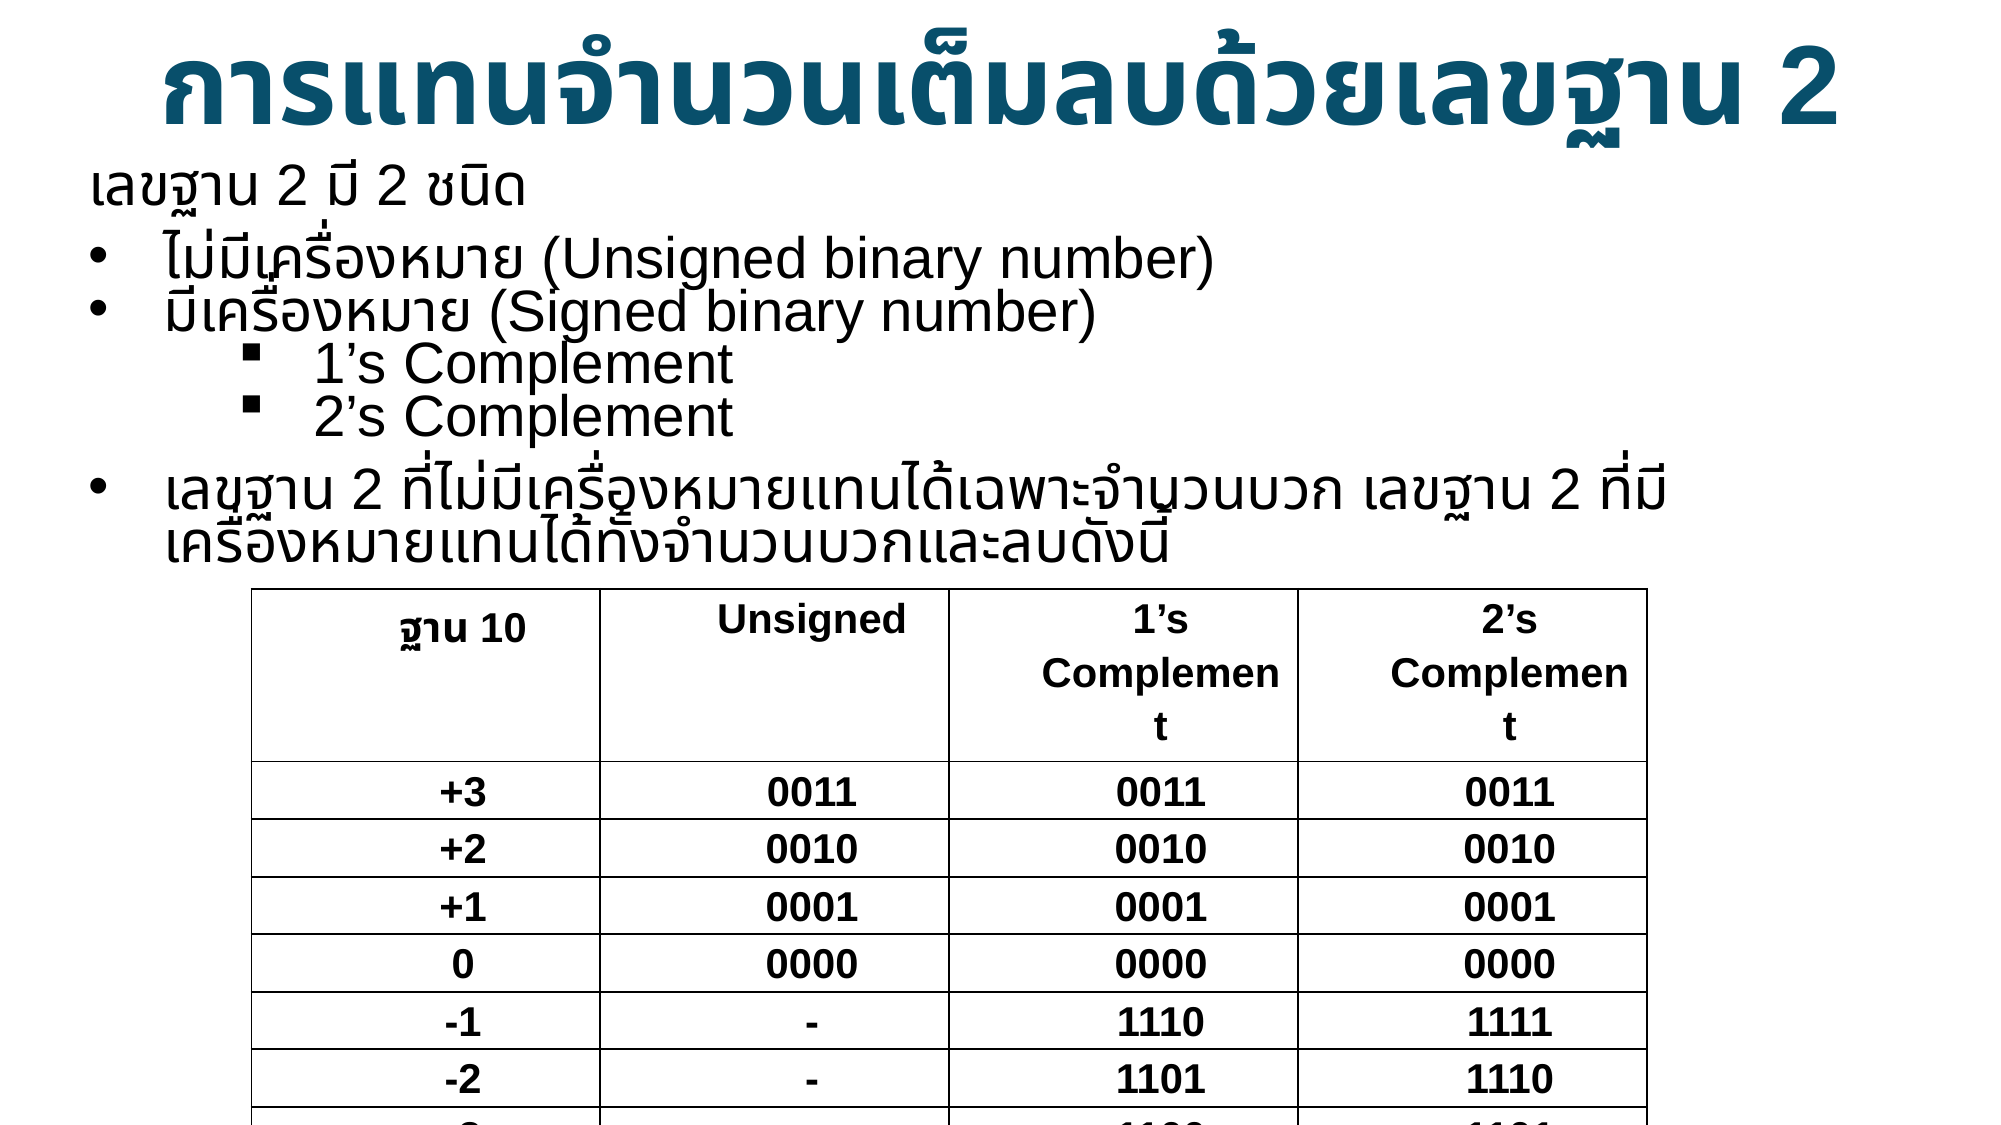

การแทนจำนวนเต็มลบด้วยเลขฐาน 2
เลขฐาน 2 มี 2 ชนิด
ไม่มีเครื่องหมาย (Unsigned binary number)
มีเครื่องหมาย (Signed binary number)
1’s Complement
2’s Complement
เลขฐาน 2 ที่ไม่มีเครื่องหมายแทนได้เฉพาะจำนวนบวก เลขฐาน 2 ที่มีเครื่องหมายแทนได้ทั้งจำนวนบวกและลบดังนี้
| ฐาน 10 | Unsigned | 1’s Complement | 2’s Complement |
| --- | --- | --- | --- |
| +3 | 0011 | 0011 | 0011 |
| +2 | 0010 | 0010 | 0010 |
| +1 | 0001 | 0001 | 0001 |
| 0 | 0000 | 0000 | 0000 |
| -1 | - | 1110 | 1111 |
| -2 | - | 1101 | 1110 |
| -3 | - | 1100 | 1101 |